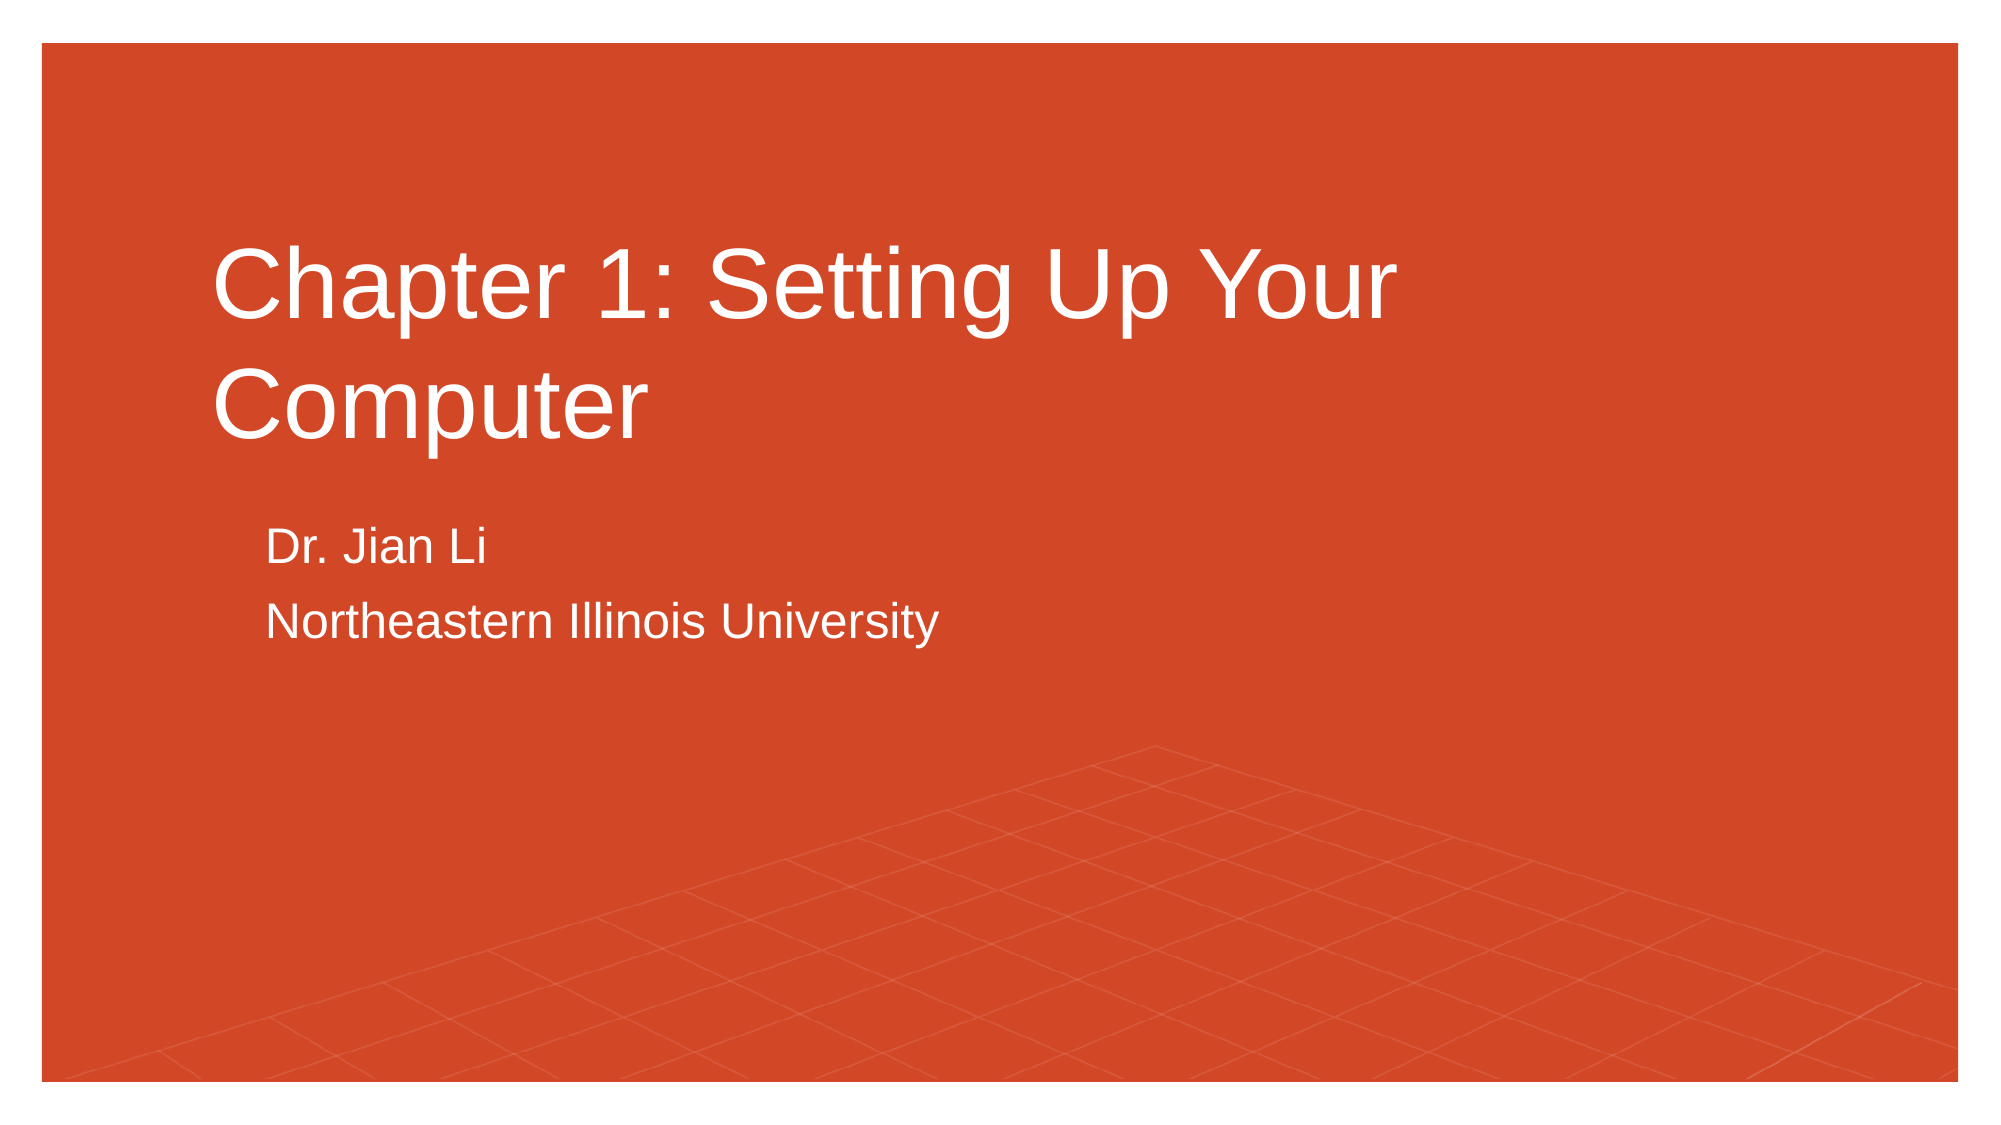

# Chapter 1: Setting Up Your Computer
Dr. Jian Li
Northeastern Illinois University